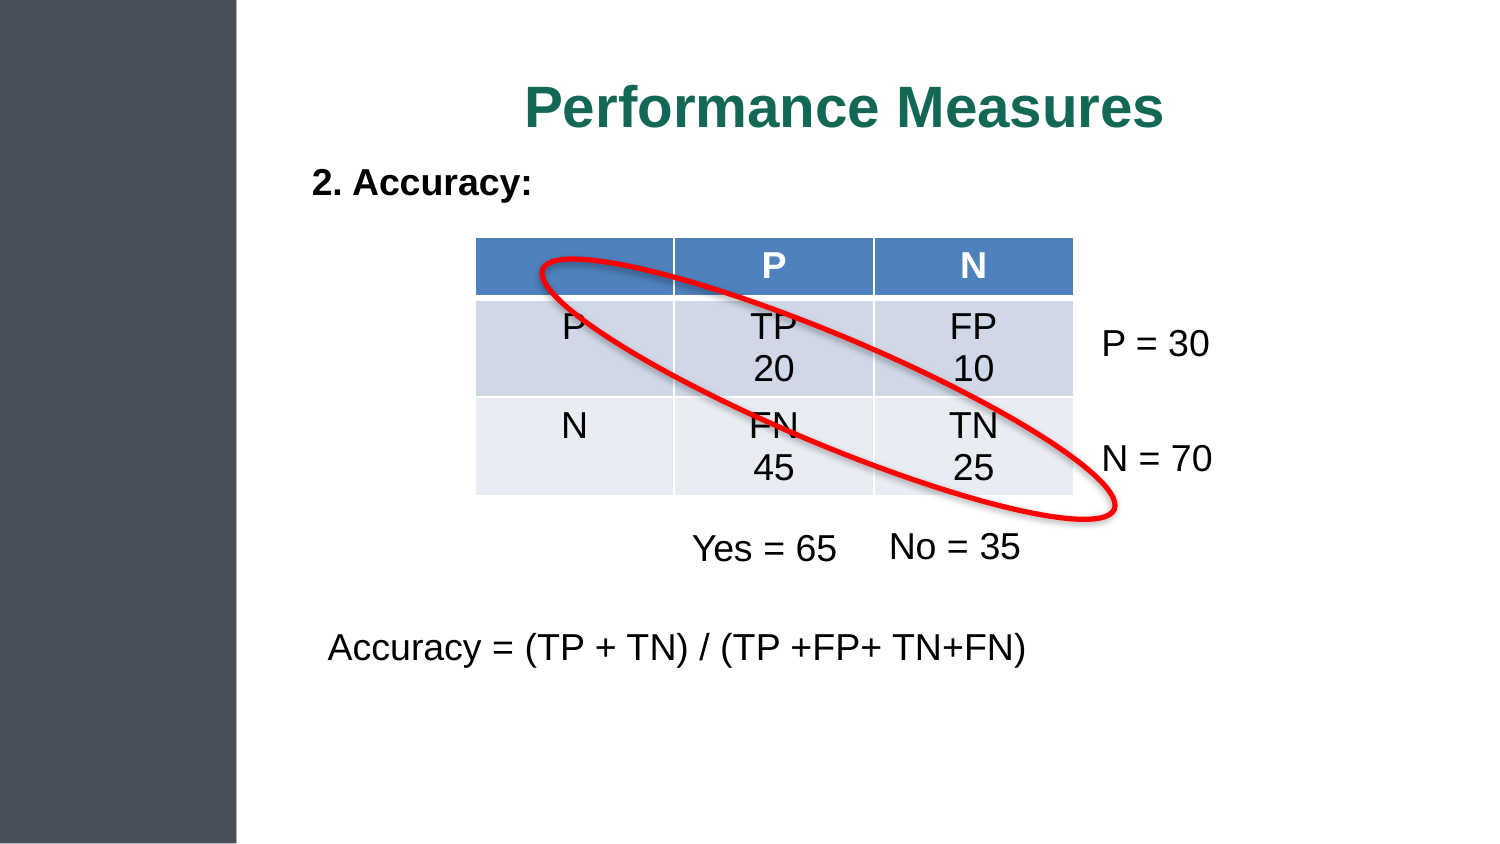

# Performance Measures
2. Accuracy:

|  | P | N |
| --- | --- | --- |
| P | TP 20 | FP 10 |
| N | FN 45 | TN 25 |
P = 30

N = 70
No = 35
Yes = 65
Accuracy = (TP + TN) / (TP +FP+ TN+FN)